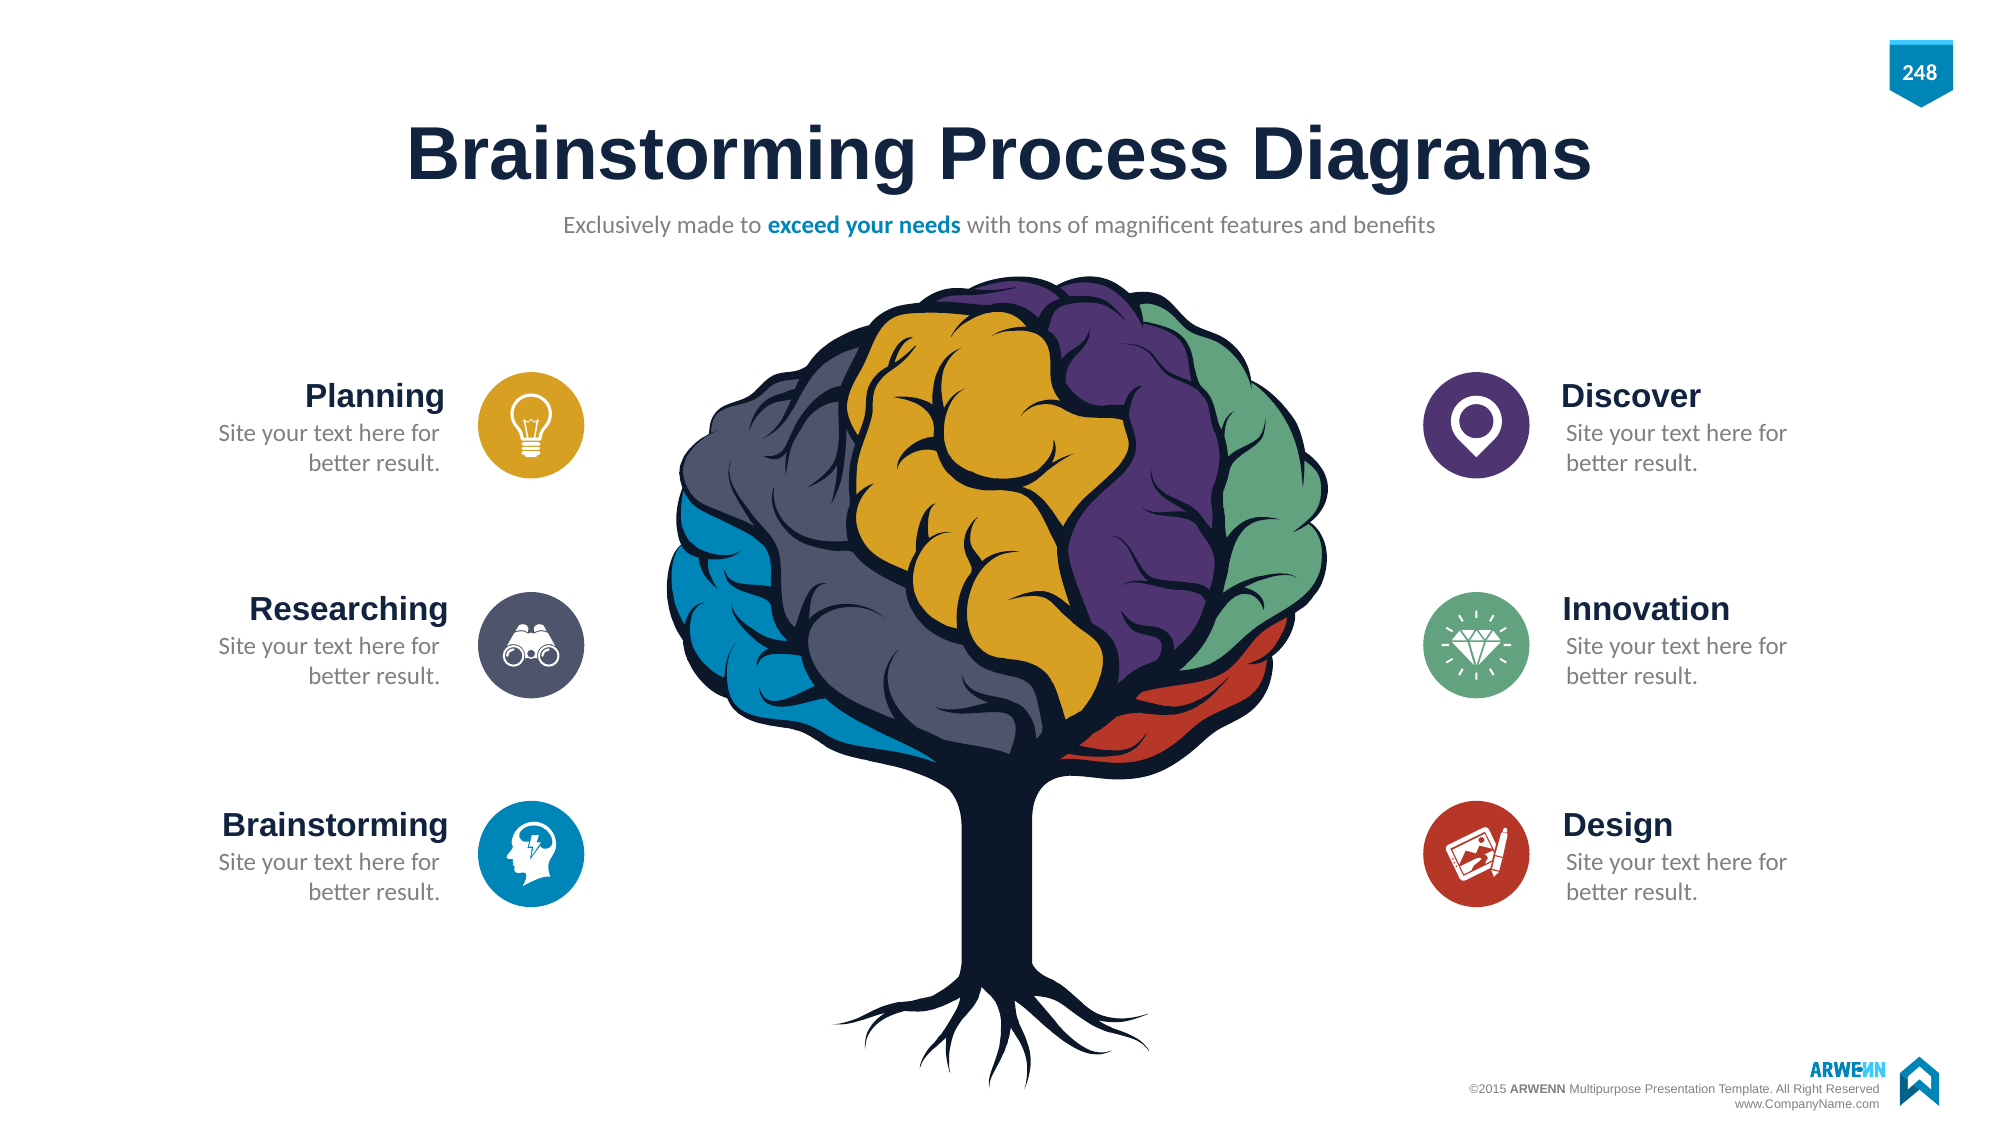

# Brainstorming Process Diagrams
Exclusively made to exceed your needs with tons of magnificent features and benefits

Planning
Site your text here for better result.
Discover
Site your text here for better result.

Researching
Site your text here for better result.
Innovation
Site your text here for better result.

Brainstorming
Site your text here for better result.
Design
Site your text here for better result.